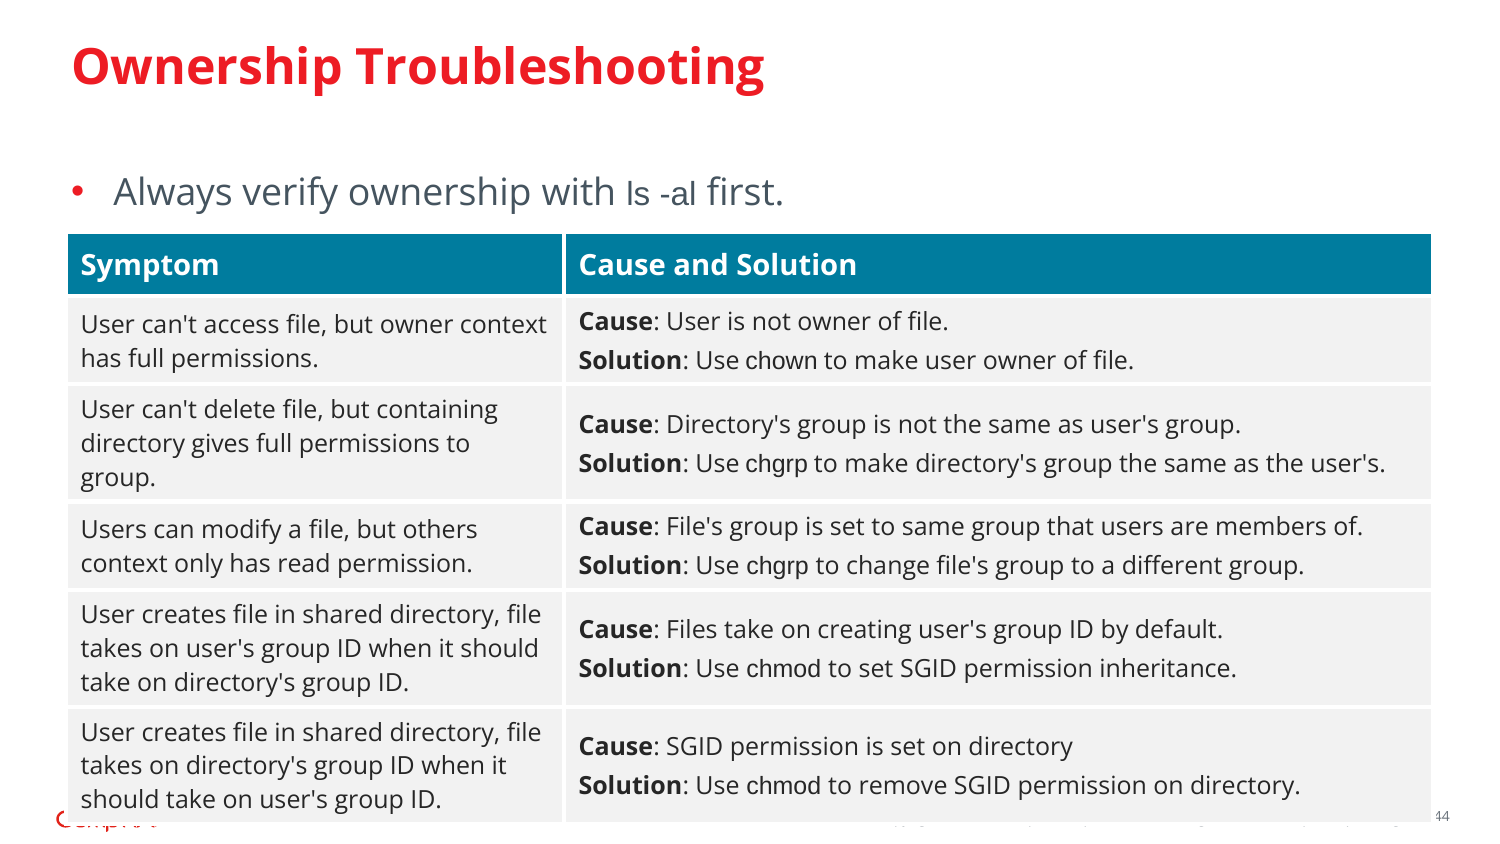

# Ownership Troubleshooting
Always verify ownership with ls -al first.
| Symptom | Cause and Solution |
| --- | --- |
| User can't access file, but owner context has full permissions. | Cause: User is not owner of file. Solution: Use chown to make user owner of file. |
| User can't delete file, but containing directory gives full permissions to group. | Cause: Directory's group is not the same as user's group. Solution: Use chgrp to make directory's group the same as the user's. |
| Users can modify a file, but others context only has read permission. | Cause: File's group is set to same group that users are members of. Solution: Use chgrp to change file's group to a different group. |
| User creates file in shared directory, file takes on user's group ID when it should take on directory's group ID. | Cause: Files take on creating user's group ID by default. Solution: Use chmod to set SGID permission inheritance. |
| User creates file in shared directory, file takes on directory's group ID when it should take on user's group ID. | Cause: SGID permission is set on directory Solution: Use chmod to remove SGID permission on directory. |
44